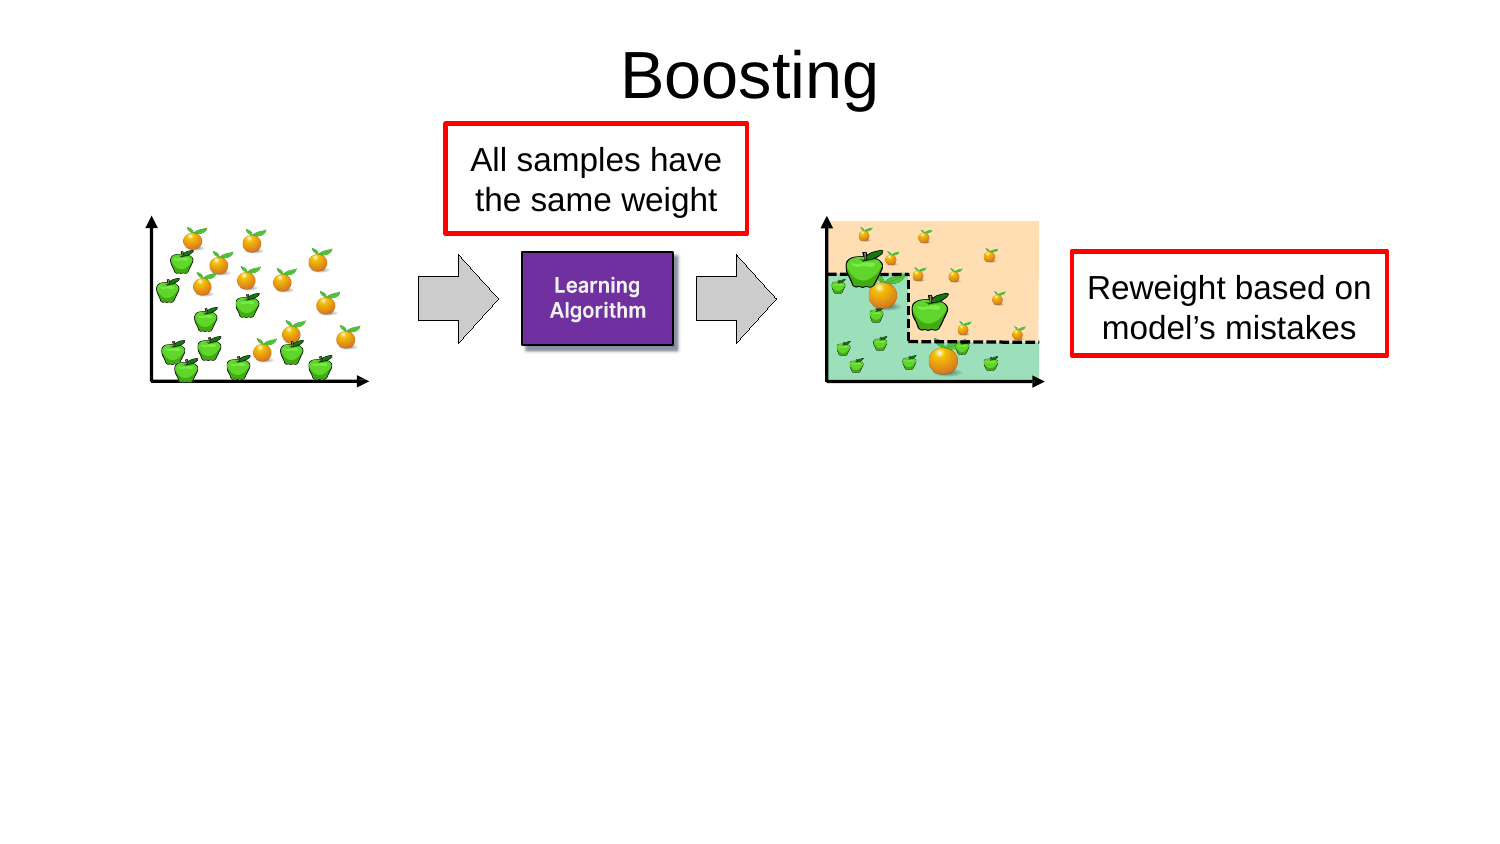

Boosting
All samples have the same weight

Reweight based on model’s mistakes